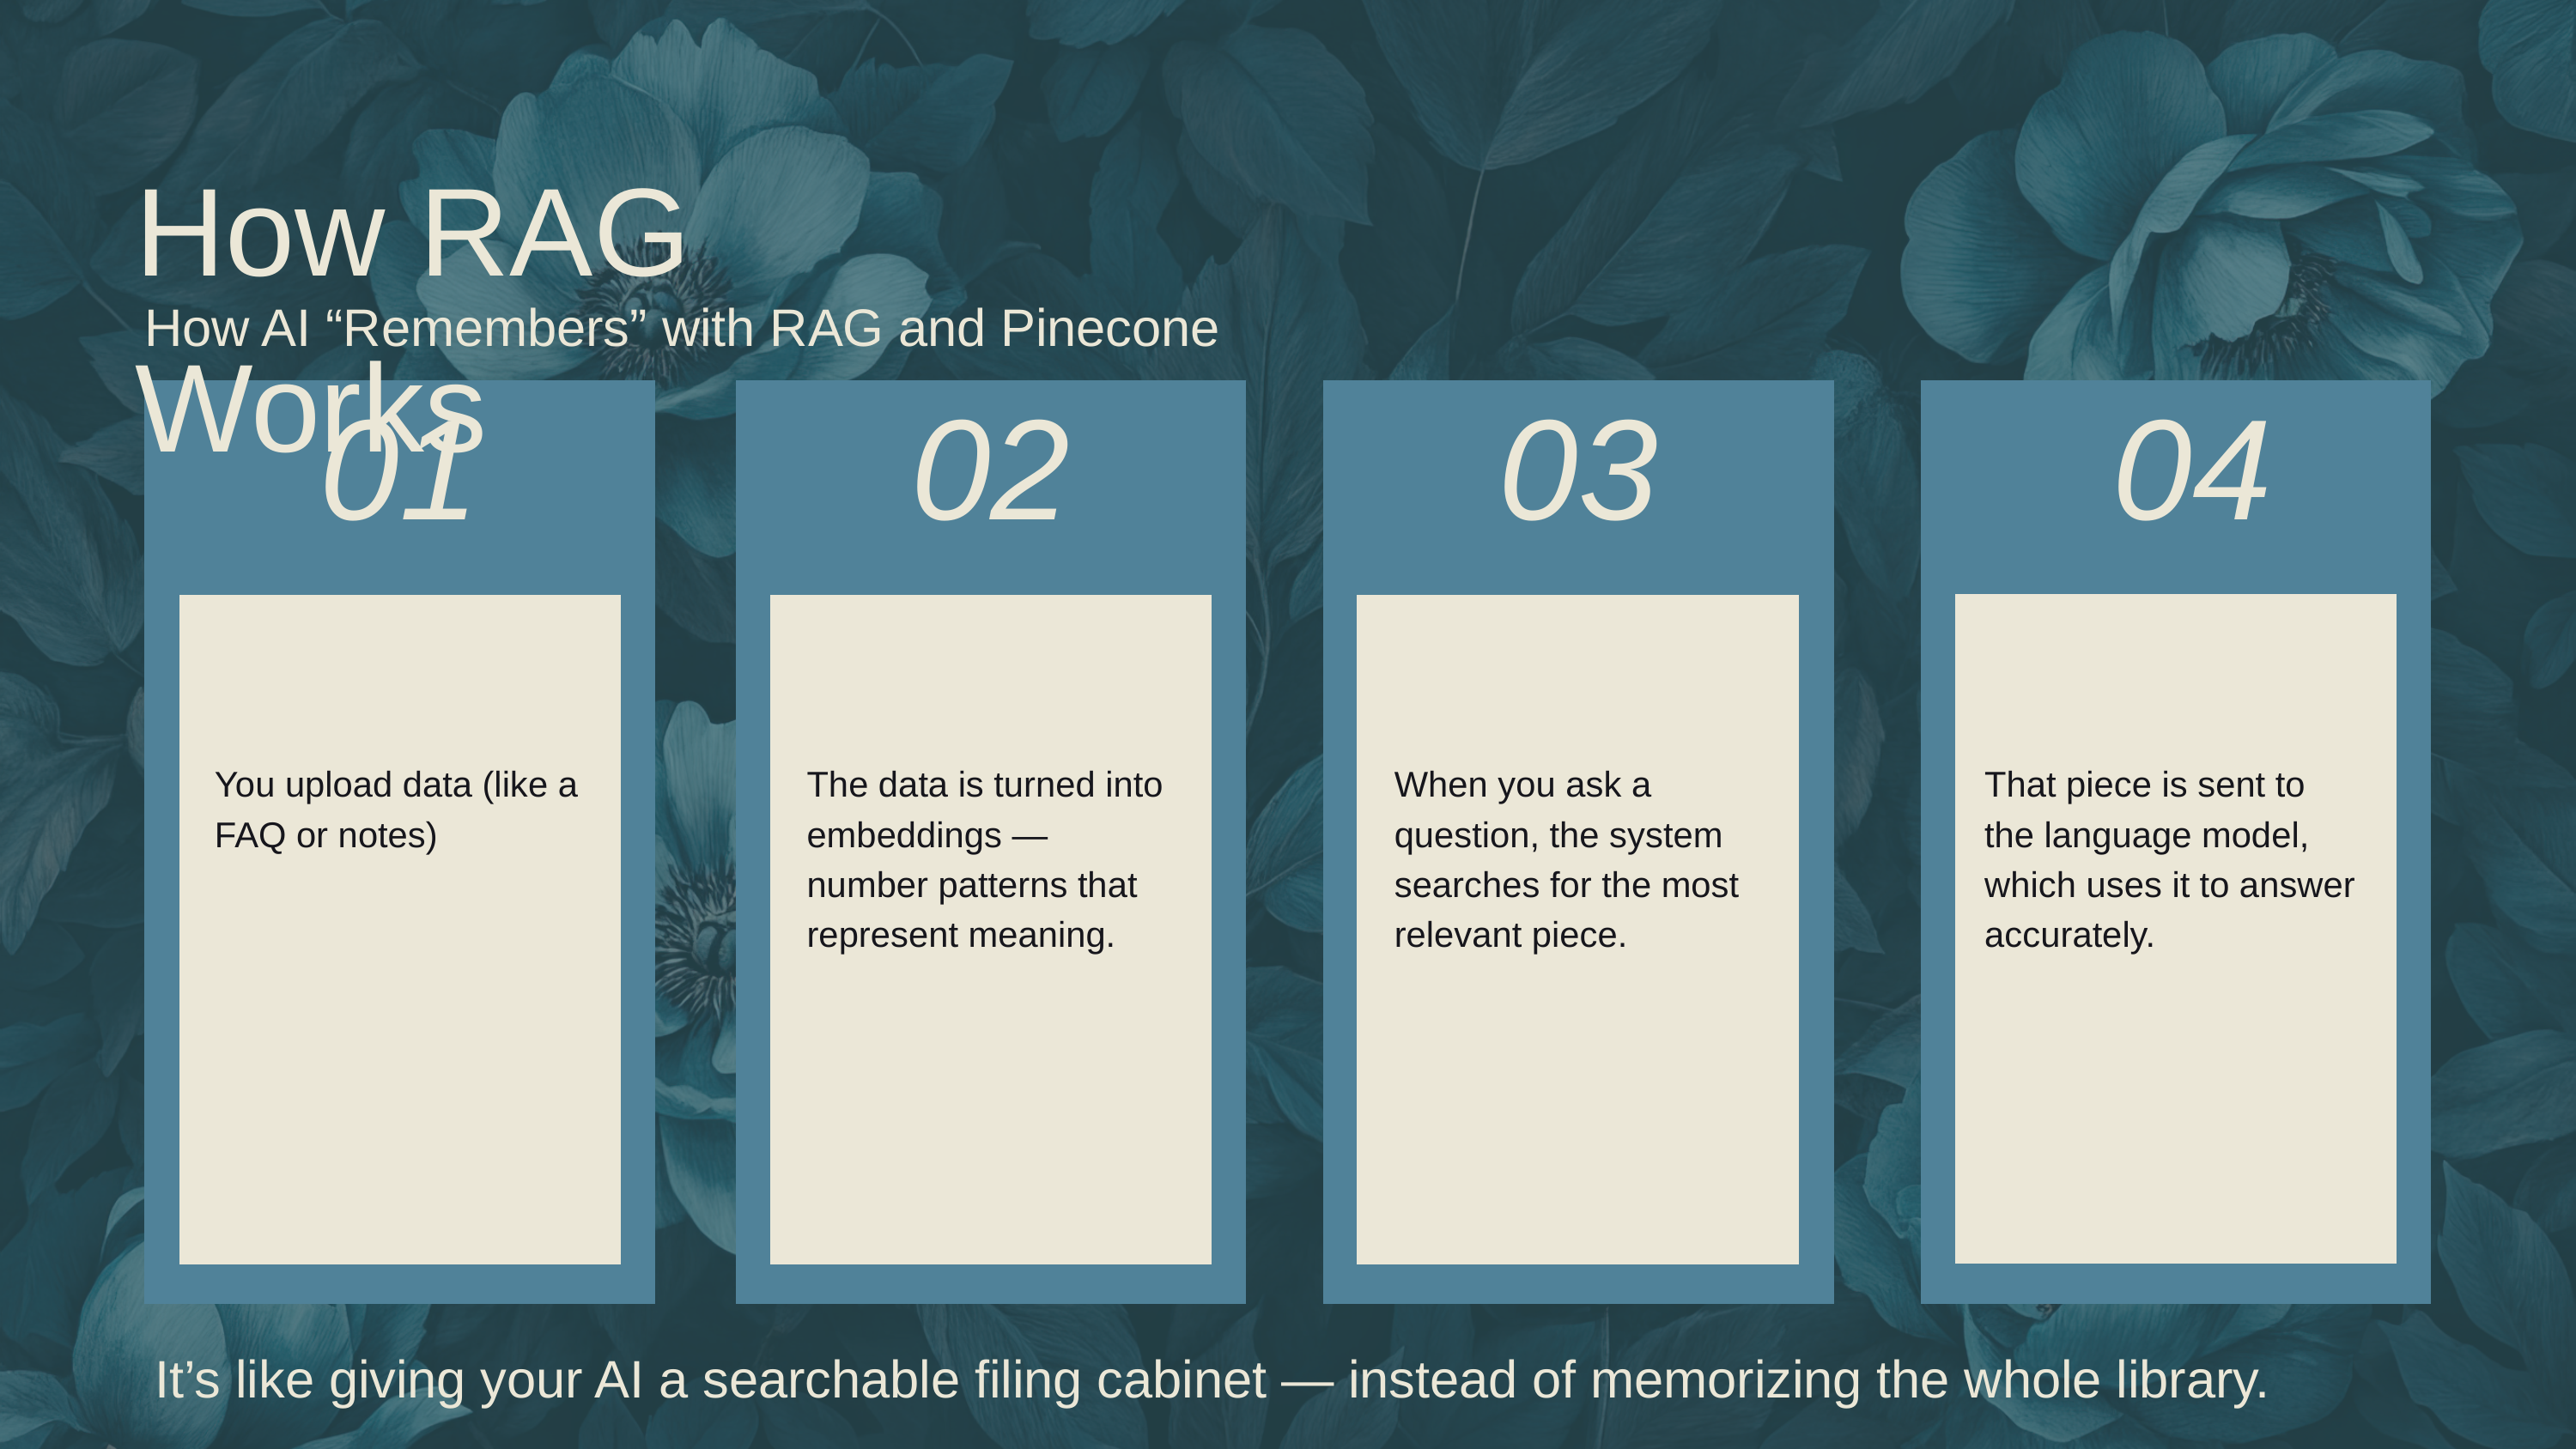

How RAG Works
How AI “Remembers” with RAG and Pinecone

01
02
03
04

You upload data (like a FAQ or notes)
The data is turned into embeddings — number patterns that represent meaning.
When you ask a question, the system searches for the most relevant piece.
That piece is sent to the language model, which uses it to answer accurately.
It’s like giving your AI a searchable filing cabinet — instead of memorizing the whole library.